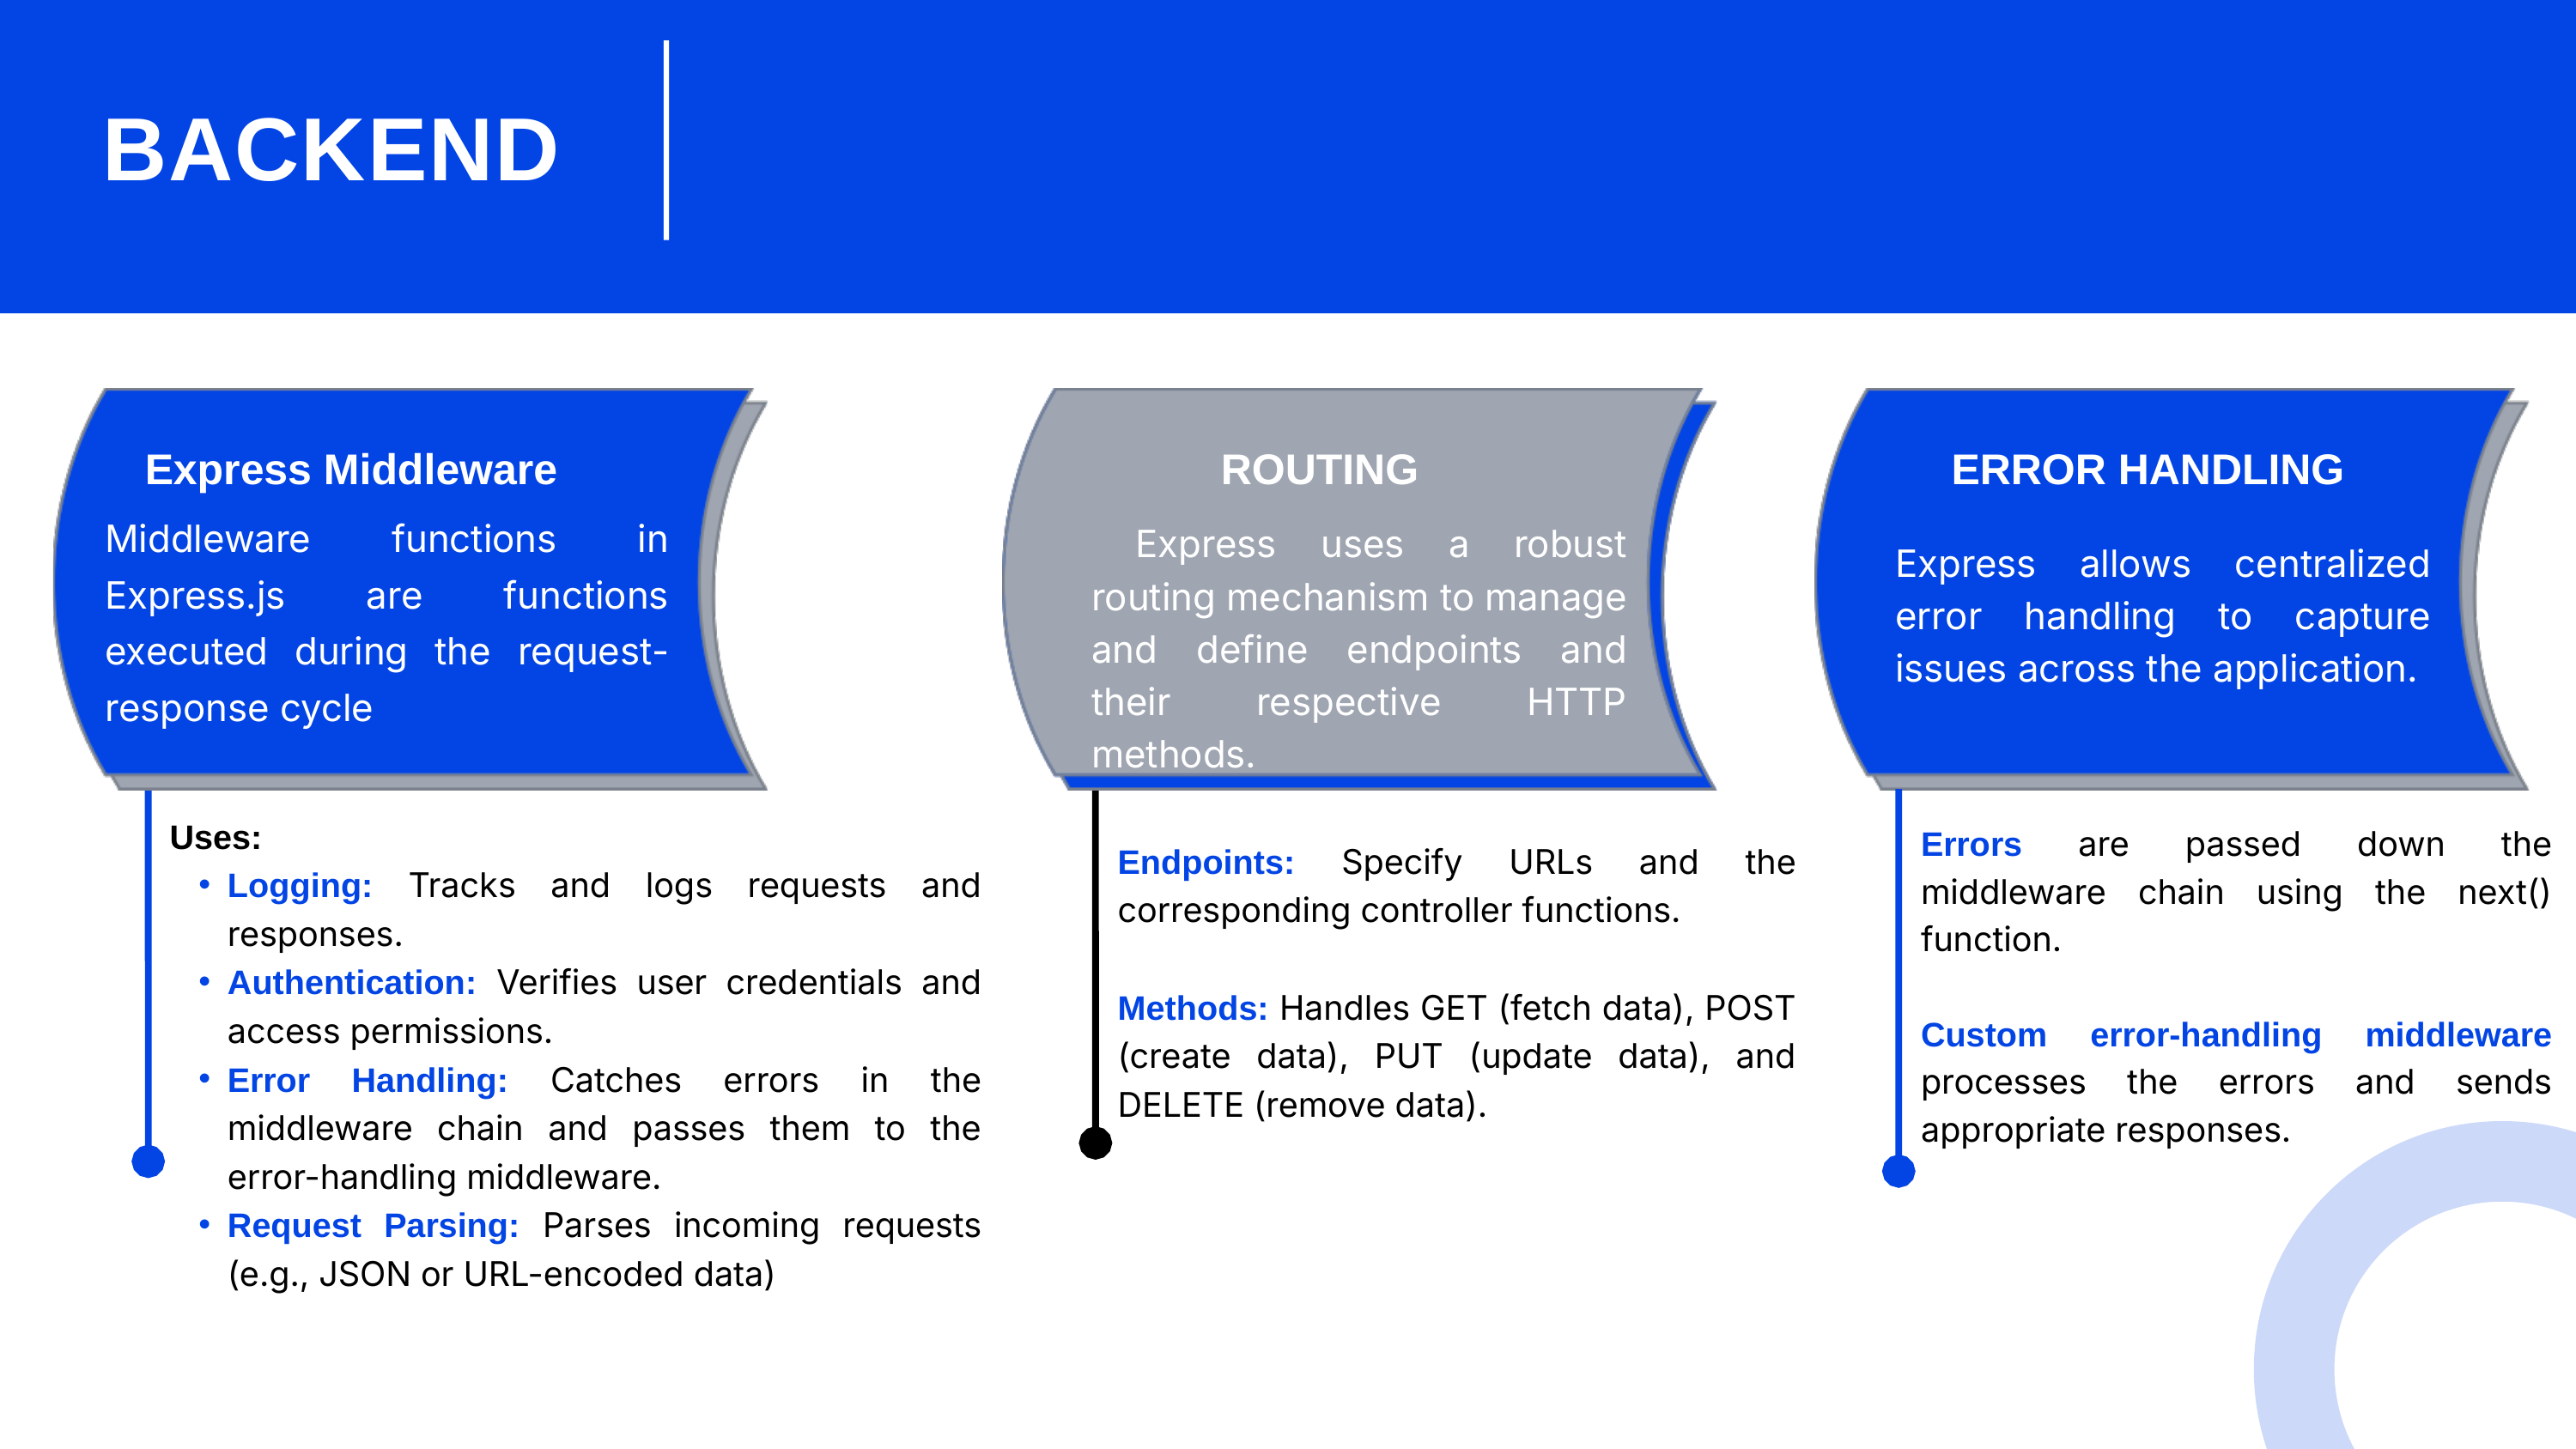

BACKEND

Express Middleware
ROUTING
ERROR HANDLING
Middleware functions in Express.js are functions executed during the request-response cycle
 Express uses a robust routing mechanism to manage and define endpoints and their respective HTTP methods.
Express allows centralized error handling to capture issues across the application.

Uses:
Logging: Tracks and logs requests and responses.
Authentication: Verifies user credentials and access permissions.
Error Handling: Catches errors in the middleware chain and passes them to the error-handling middleware.
Request Parsing: Parses incoming requests (e.g., JSON or URL-encoded data)
Errors are passed down the middleware chain using the next() function.

Custom error-handling middleware processes the errors and sends appropriate responses.
2022
Endpoints: Specify URLs and the corresponding controller functions.

Methods: Handles GET (fetch data), POST (create data), PUT (update data), and DELETE (remove data).